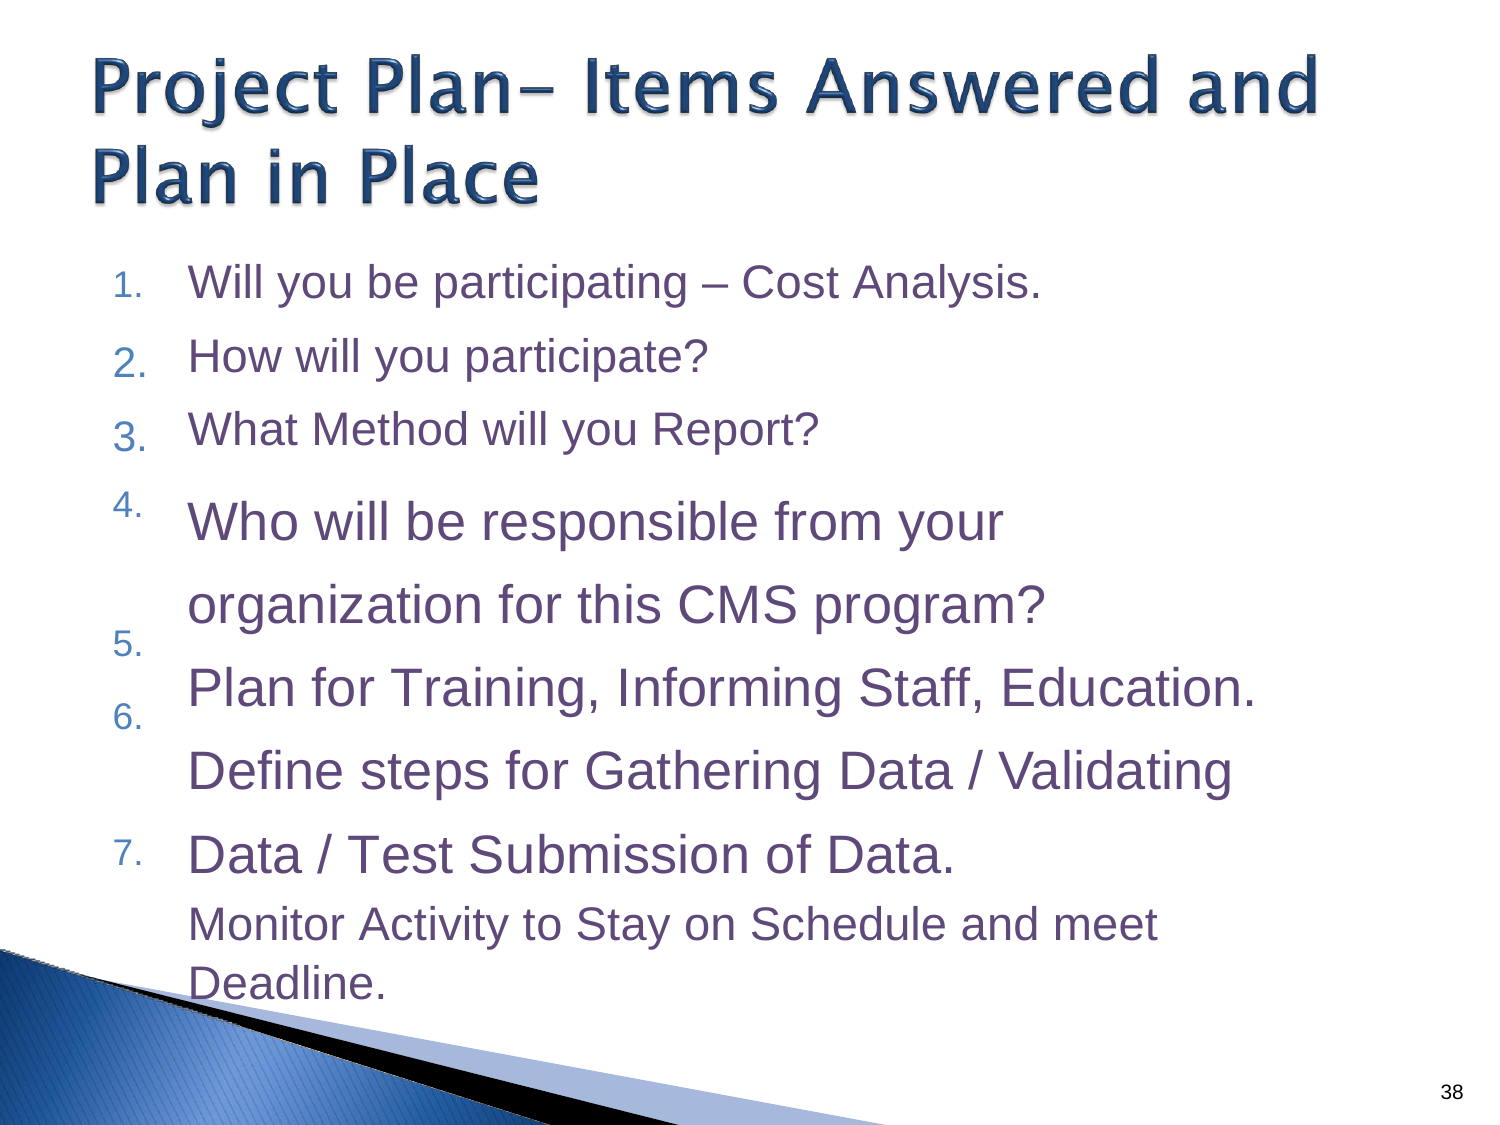

Will you be participating – Cost Analysis.
How will you participate?
What Method will you Report?
Who will be responsible from your
organization for this CMS program?
Plan for Training, Informing Staff, Education.
Define steps for Gathering Data / Validating
Data / Test Submission of Data.
Monitor Activity to Stay on Schedule and meet
Deadline.
1.
2.
3.
4.
5.
6.
7.

38